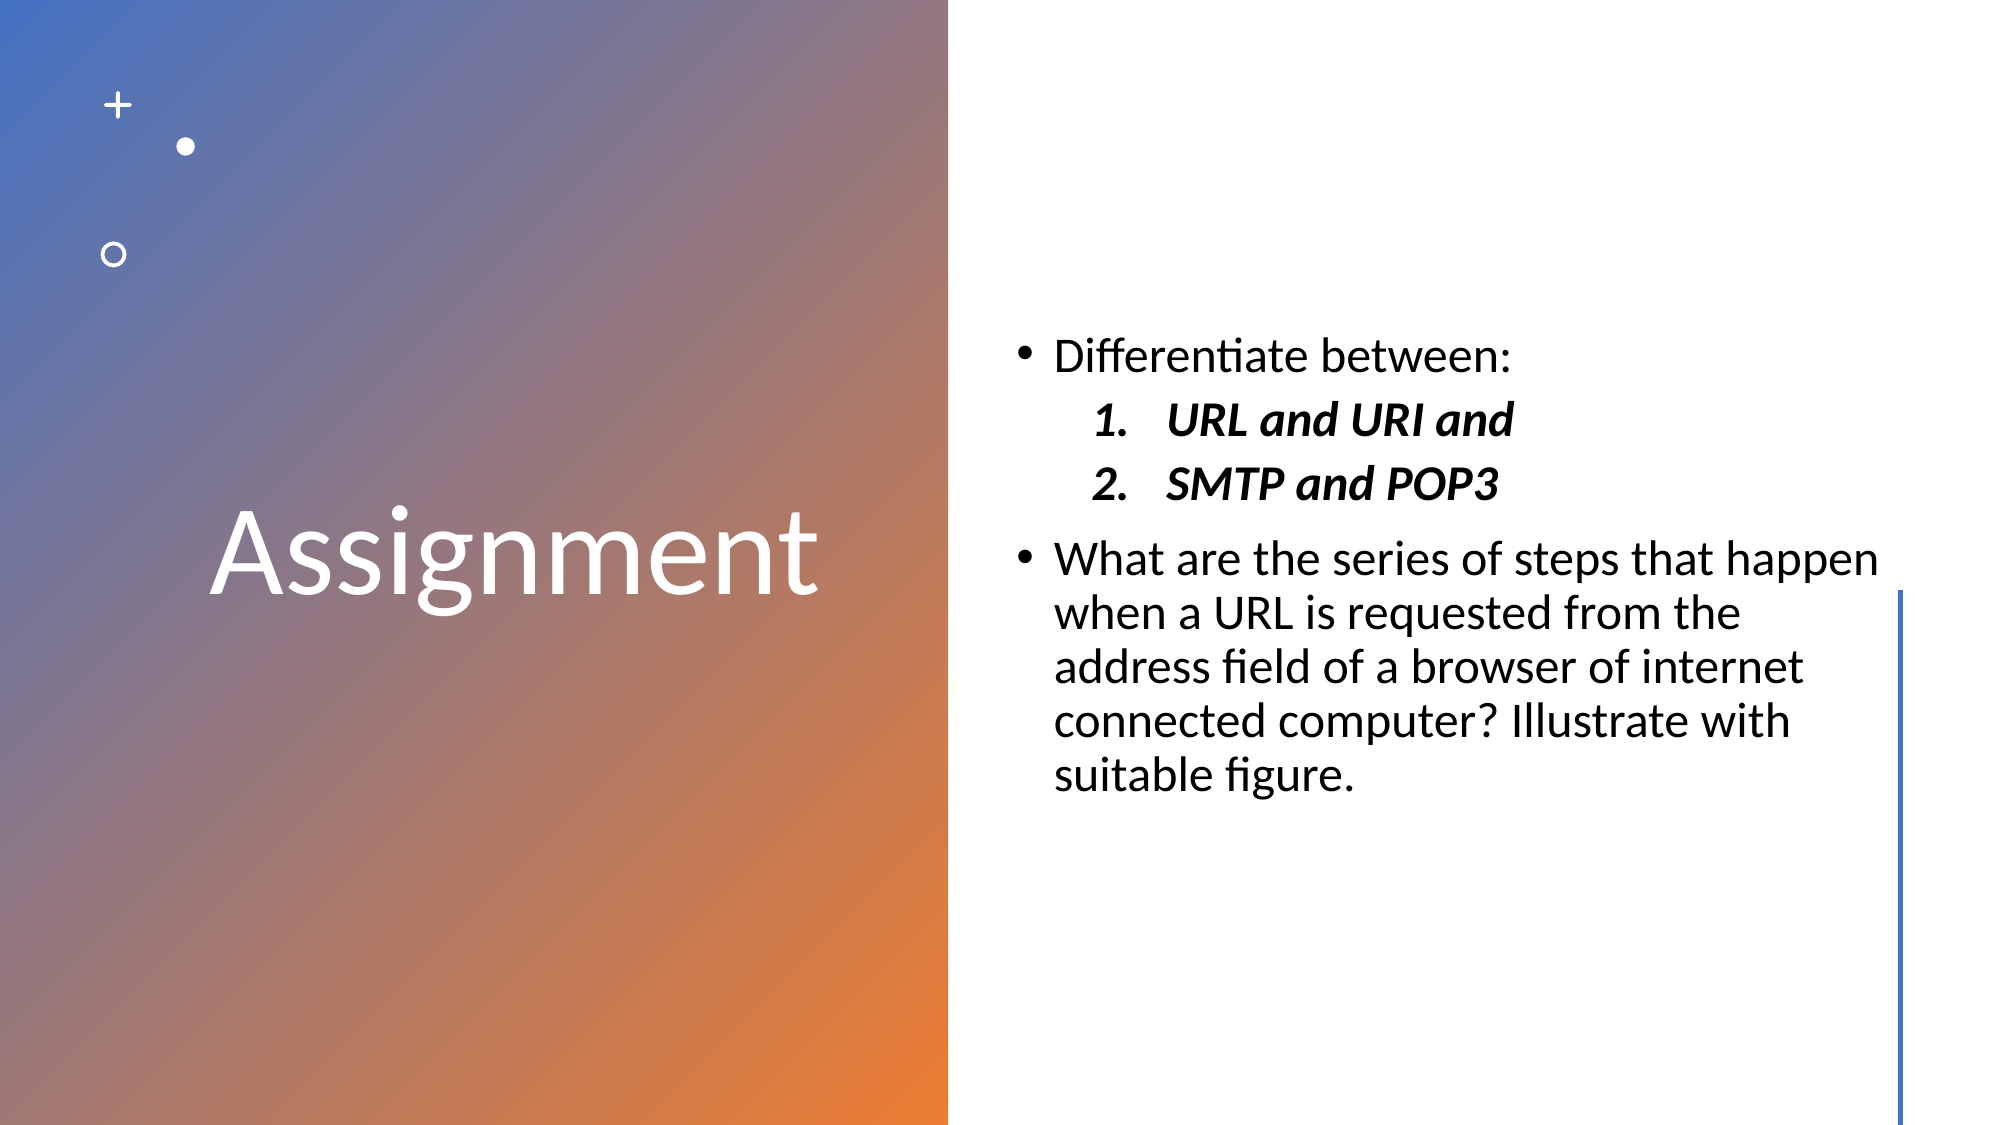

# Assignment
Differentiate between:
URL and URI and
SMTP and POP3
What are the series of steps that happen when a URL is requested from the address field of a browser of internet connected computer? Illustrate with suitable figure.